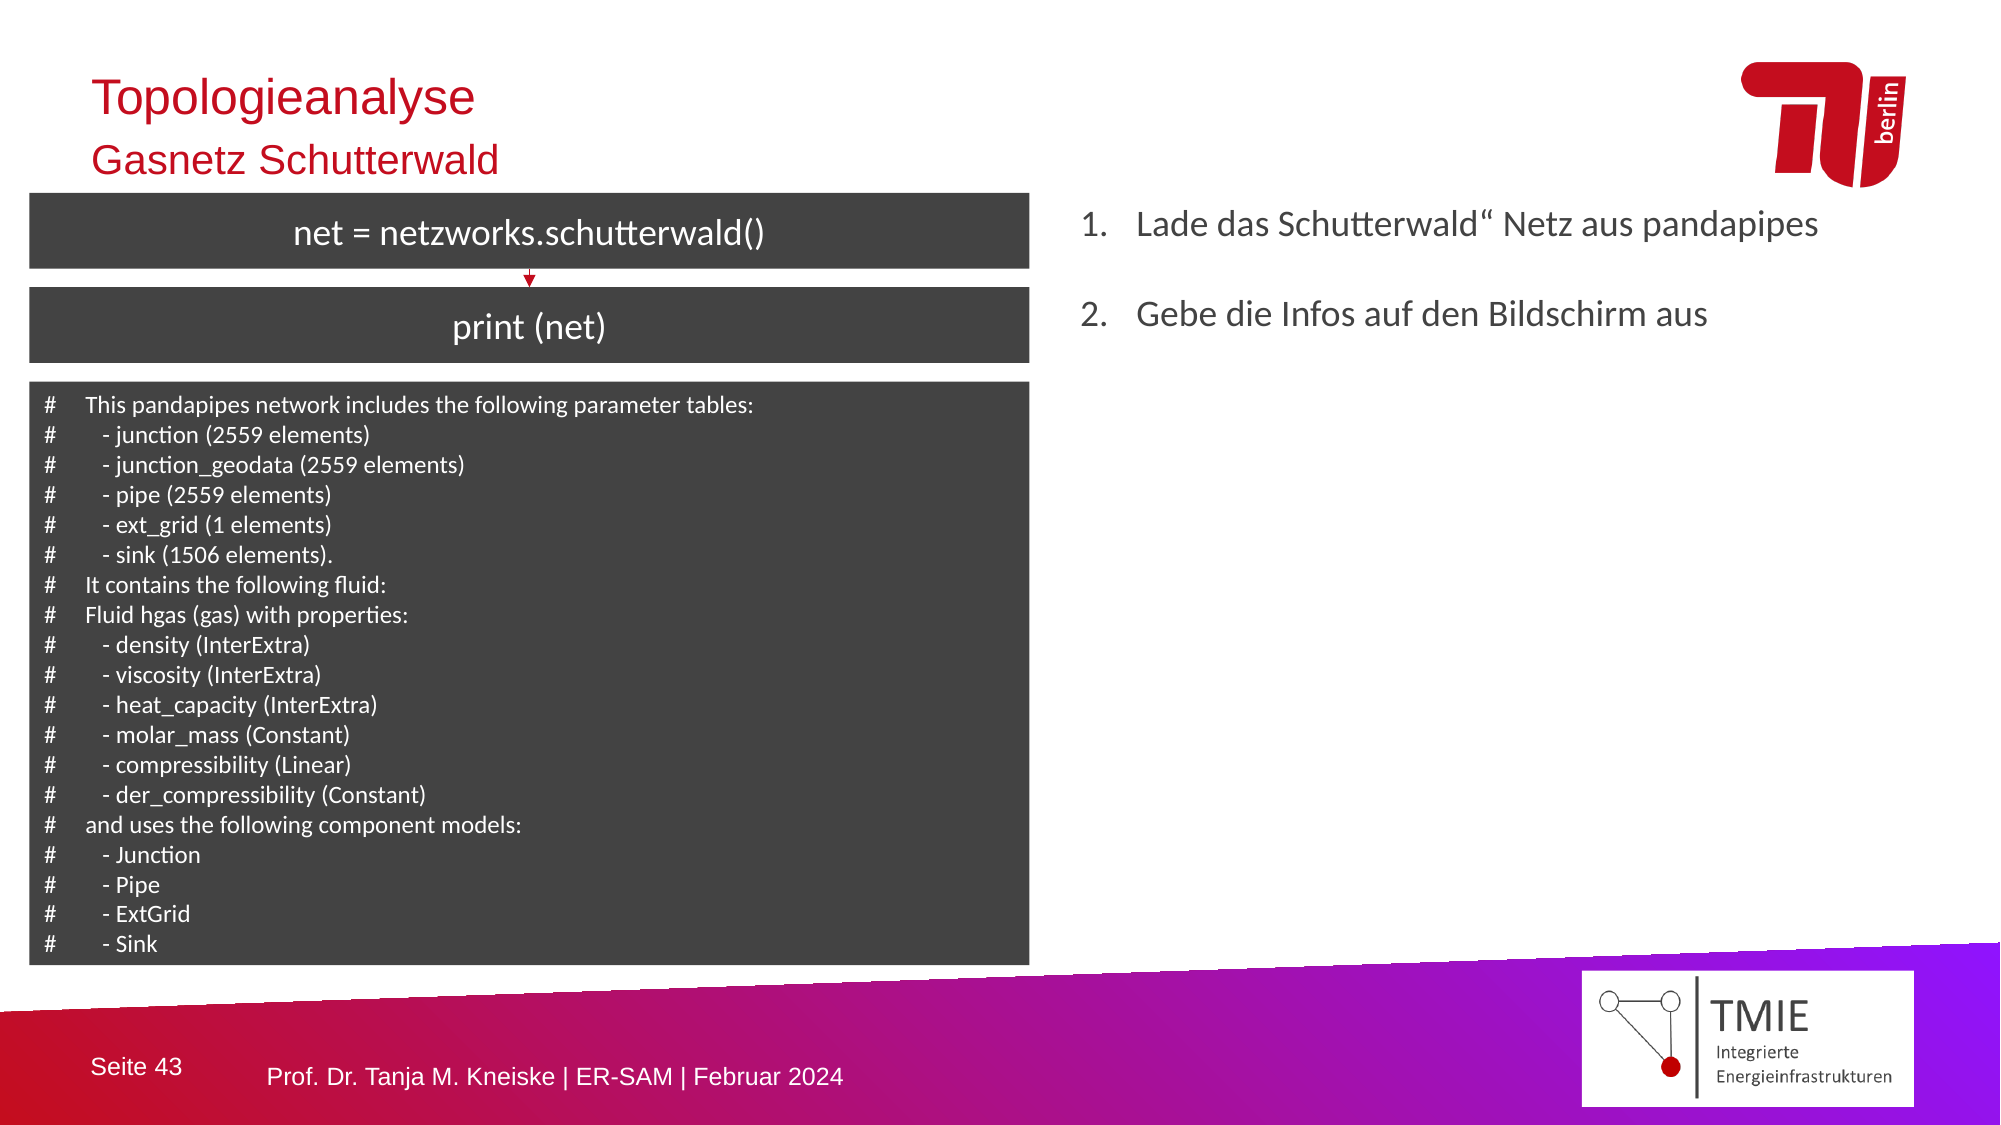

Topologieanalyse
Gasnetz Schutterwald
Lade das Schutterwald“ Netz aus pandapipes

Gebe die Infos auf den Bildschirm aus

net = netzworks.schutterwald()
print (net)
#     This pandapipes network includes the following parameter tables:
#        - junction (2559 elements)
#        - junction_geodata (2559 elements)
#        - pipe (2559 elements)
#        - ext_grid (1 elements)
#        - sink (1506 elements).
#     It contains the following fluid:
#     Fluid hgas (gas) with properties:
#        - density (InterExtra)
#        - viscosity (InterExtra)
#        - heat_capacity (InterExtra)
#        - molar_mass (Constant)
#        - compressibility (Linear)
#        - der_compressibility (Constant)
#     and uses the following component models:
#        - Junction
#        - Pipe
#        - ExtGrid
#        - Sink